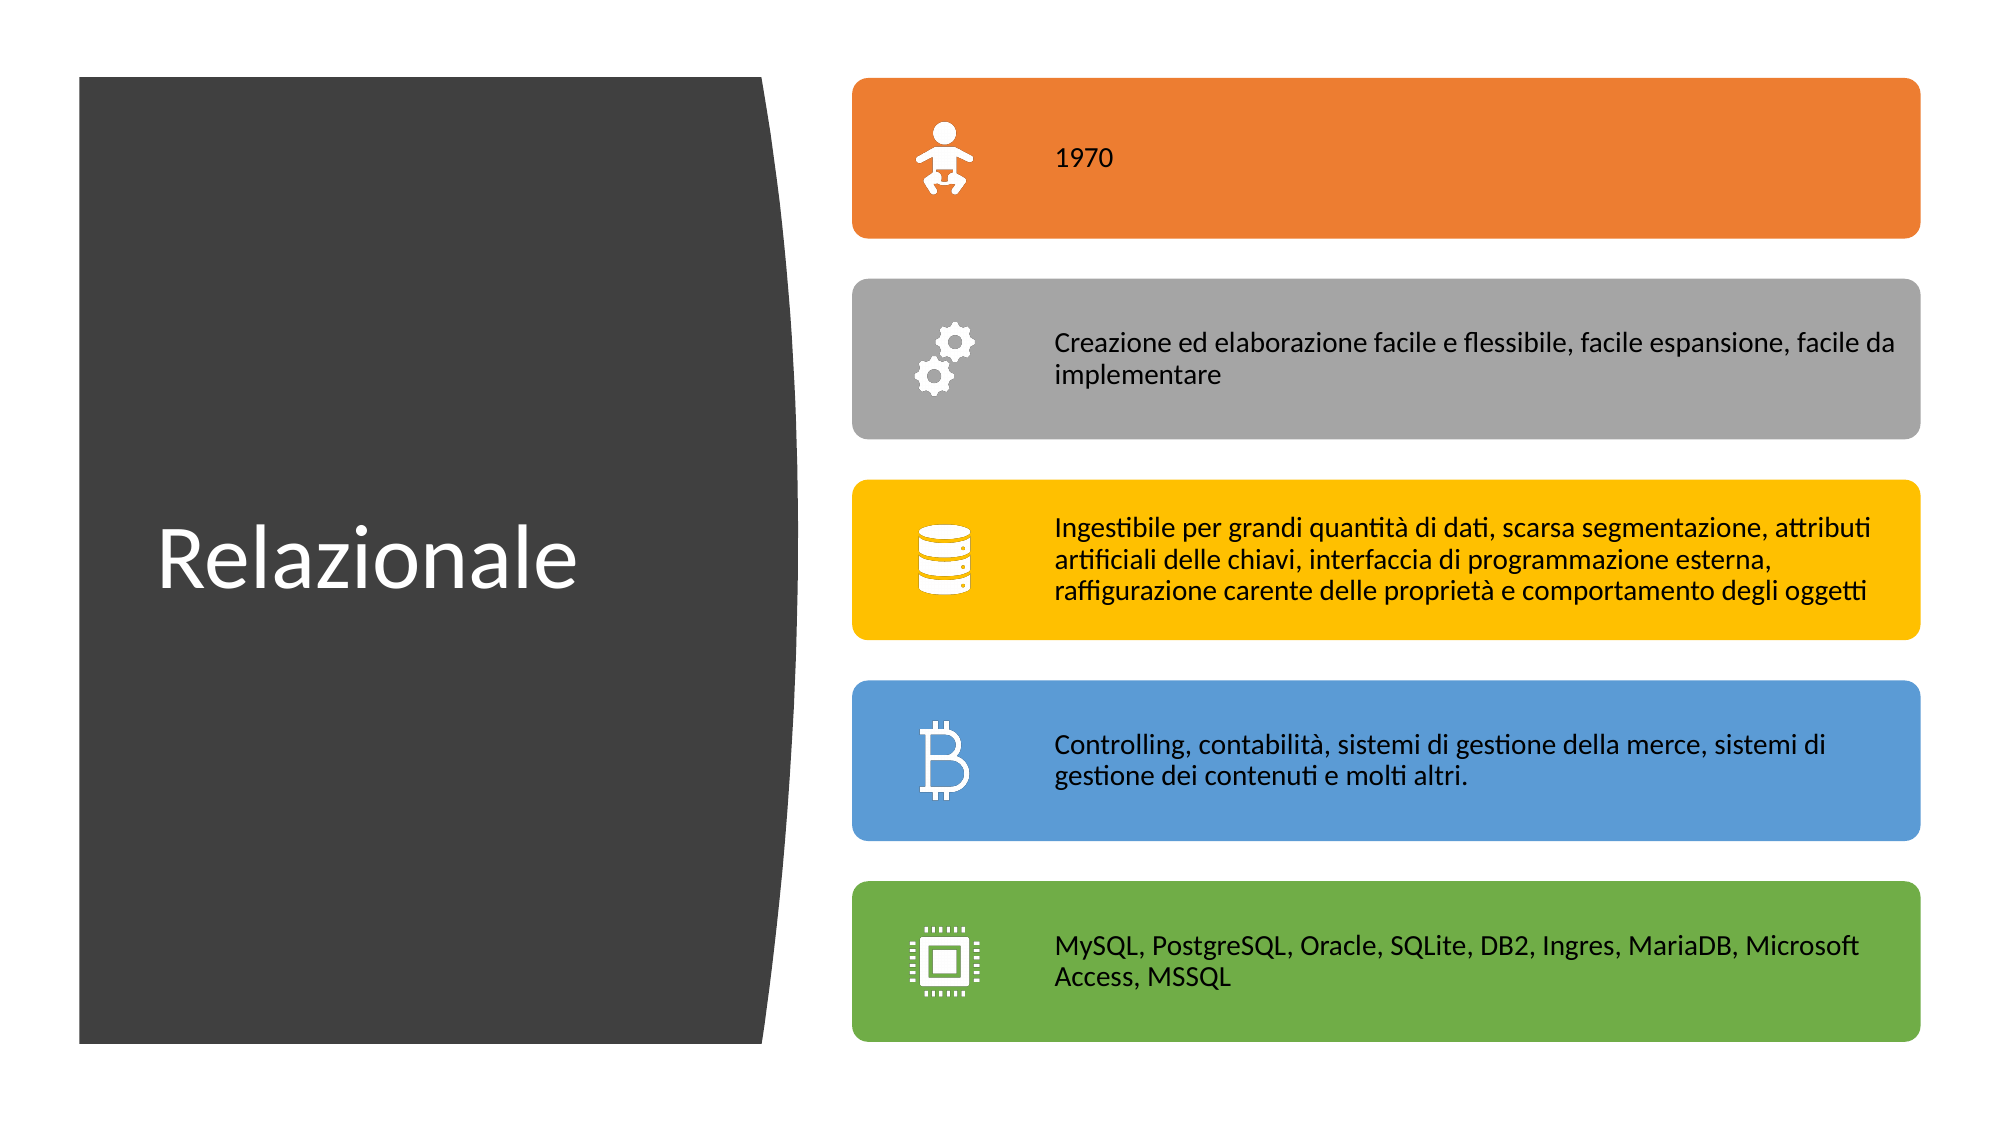

1970
Creazione ed elaborazione facile e flessibile, facile espansione, facile da implementare
Ingestibile per grandi quantità di dati, scarsa segmentazione, attributi artificiali delle chiavi, interfaccia di programmazione esterna, raffigurazione carente delle proprietà e comportamento degli oggetti
Controlling, contabilità, sistemi di gestione della merce, sistemi di gestione dei contenuti e molti altri.
MySQL, PostgreSQL, Oracle, SQLite, DB2, Ingres, MariaDB, Microsoft Access, MSSQL

# Relazionale